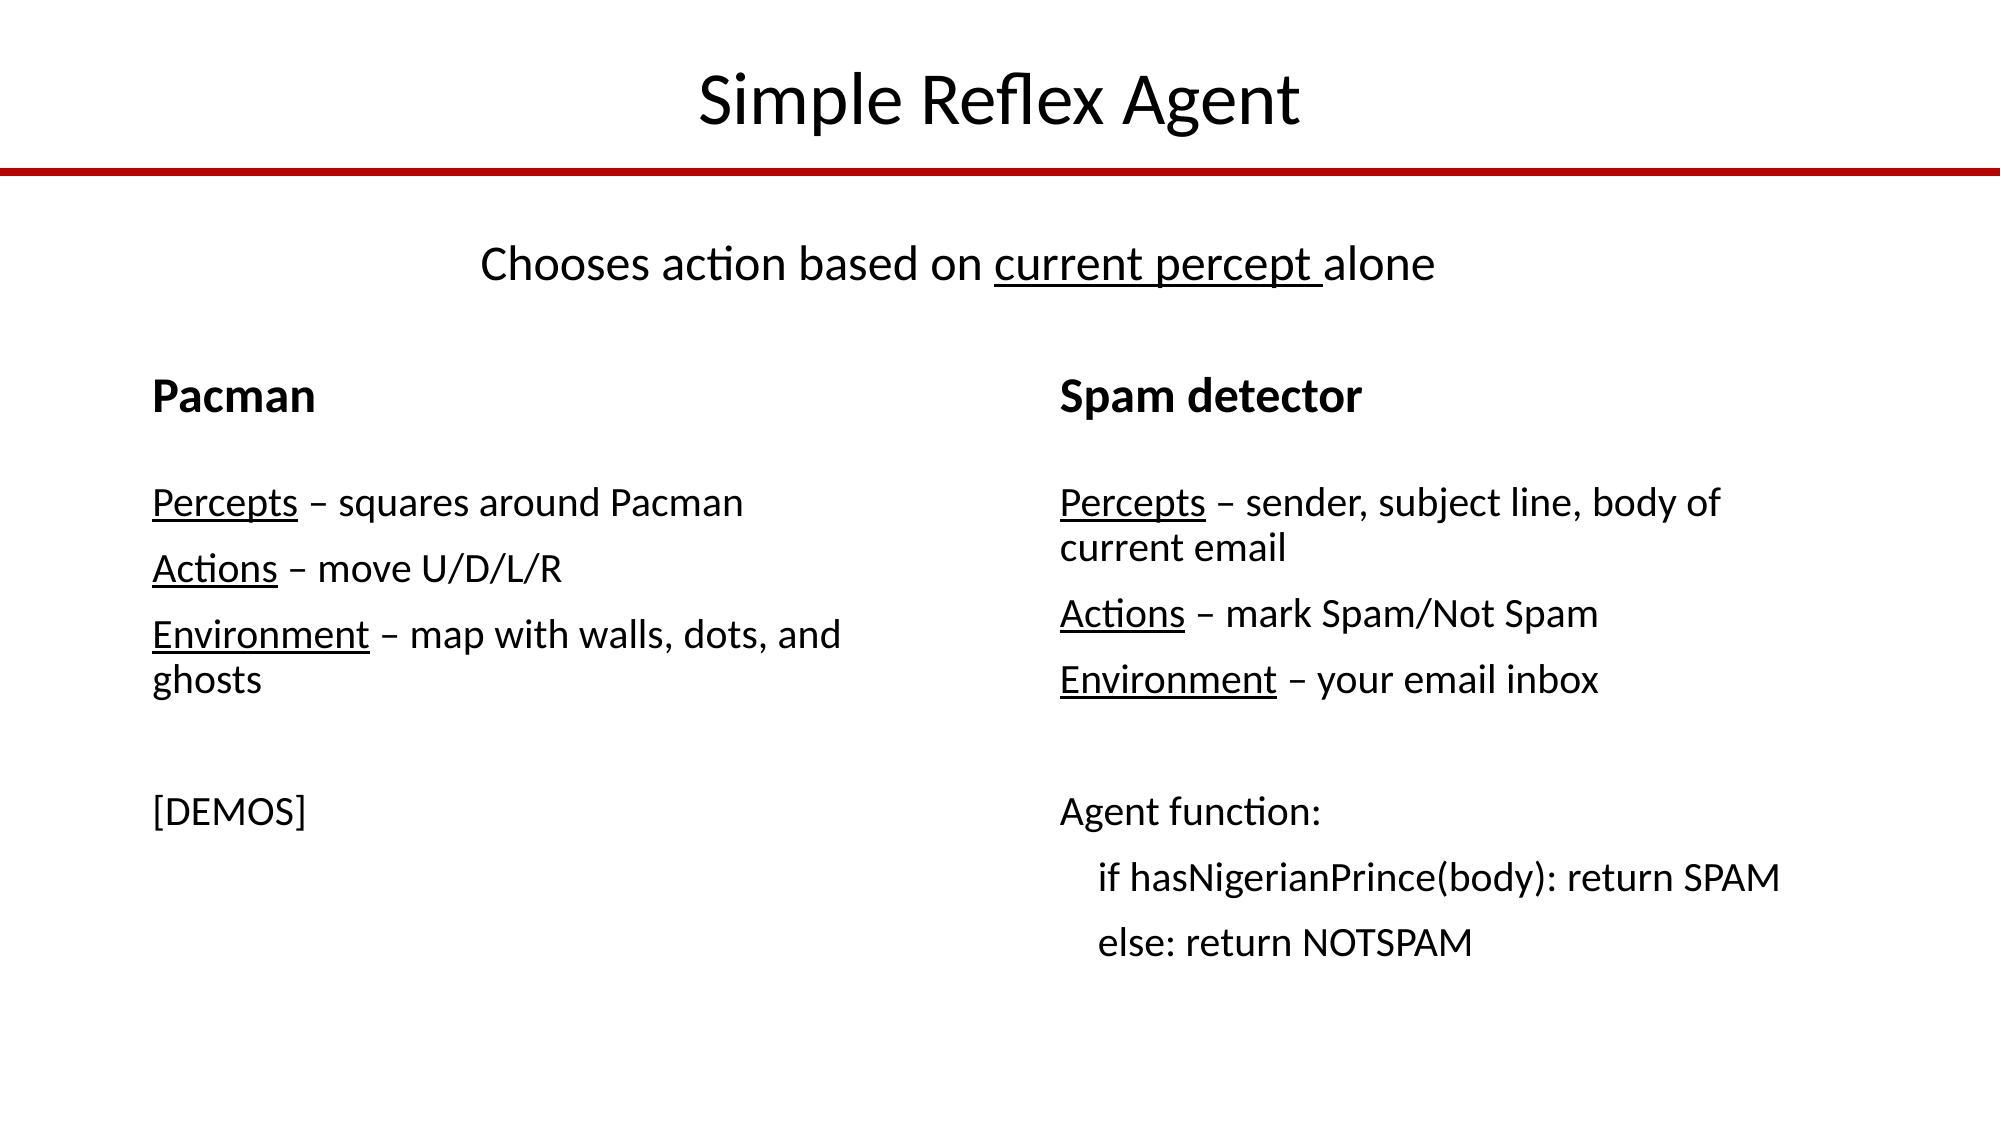

# Simple Reflex Agent
Chooses action based on current percept alone
Pacman

Percepts – squares around Pacman
Actions – move U/D/L/R
Environment – map with walls, dots, and ghosts

[DEMOS]
Spam detector

Percepts – sender, subject line, body of current email
Actions – mark Spam/Not Spam
Environment – your email inbox

Agent function:
    if hasNigerianPrince(body): return SPAM
    else: return NOTSPAM